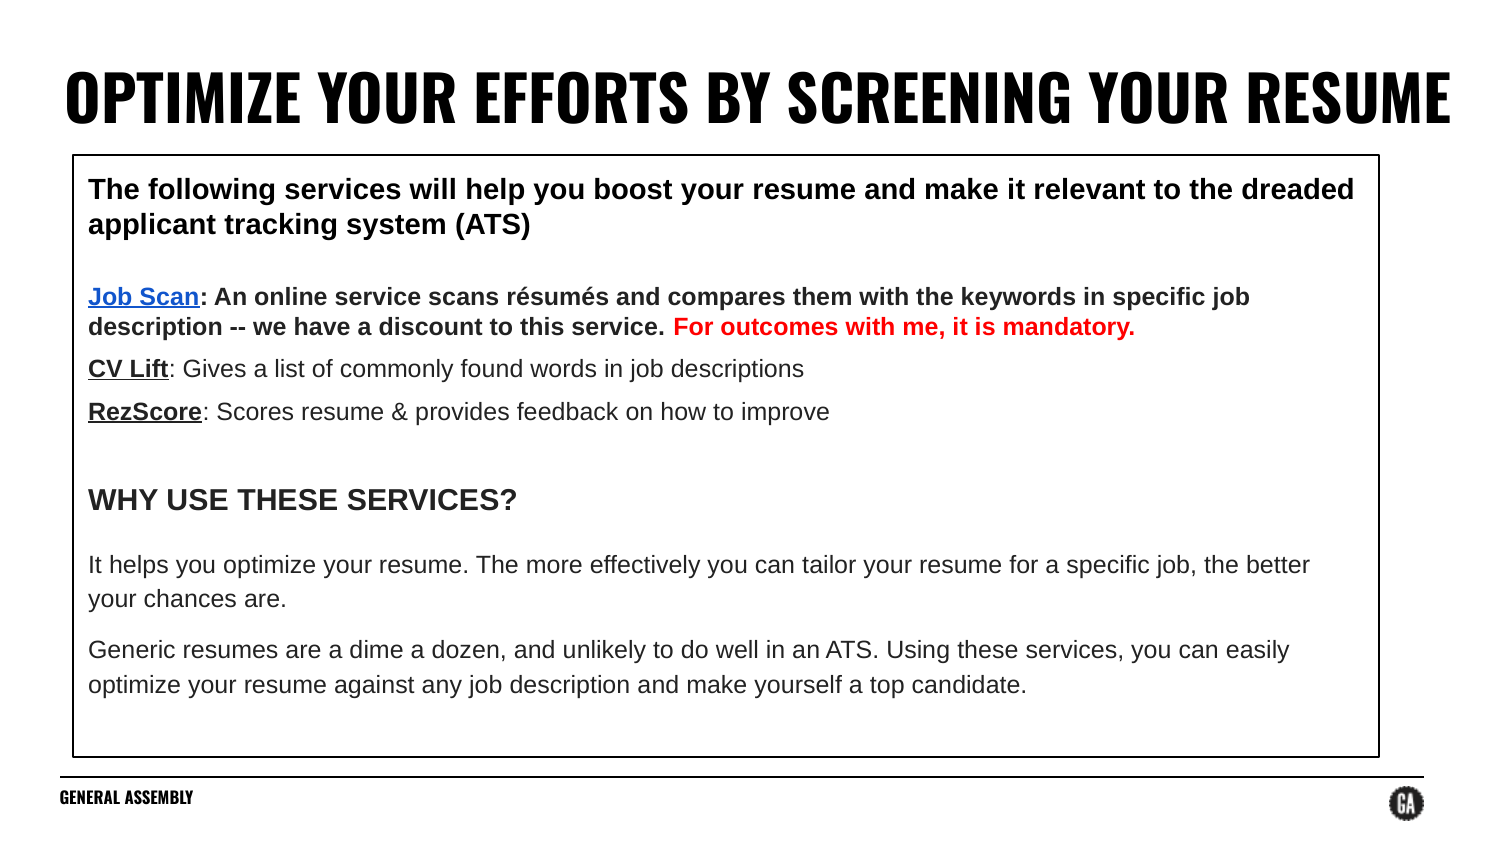

# OPTIMIZE YOUR EFFORTS BY SCREENING YOUR RESUME
The following services will help you boost your resume and make it relevant to the dreaded applicant tracking system (ATS)

Job Scan: An online service scans résumés and compares them with the keywords in specific job description -- we have a discount to this service. For outcomes with me, it is mandatory.
CV Lift: Gives a list of commonly found words in job descriptions
RezScore: Scores resume & provides feedback on how to improve

WHY USE THESE SERVICES?

It helps you optimize your resume. The more effectively you can tailor your resume for a specific job, the better your chances are.
Generic resumes are a dime a dozen, and unlikely to do well in an ATS. Using these services, you can easily optimize your resume against any job description and make yourself a top candidate.